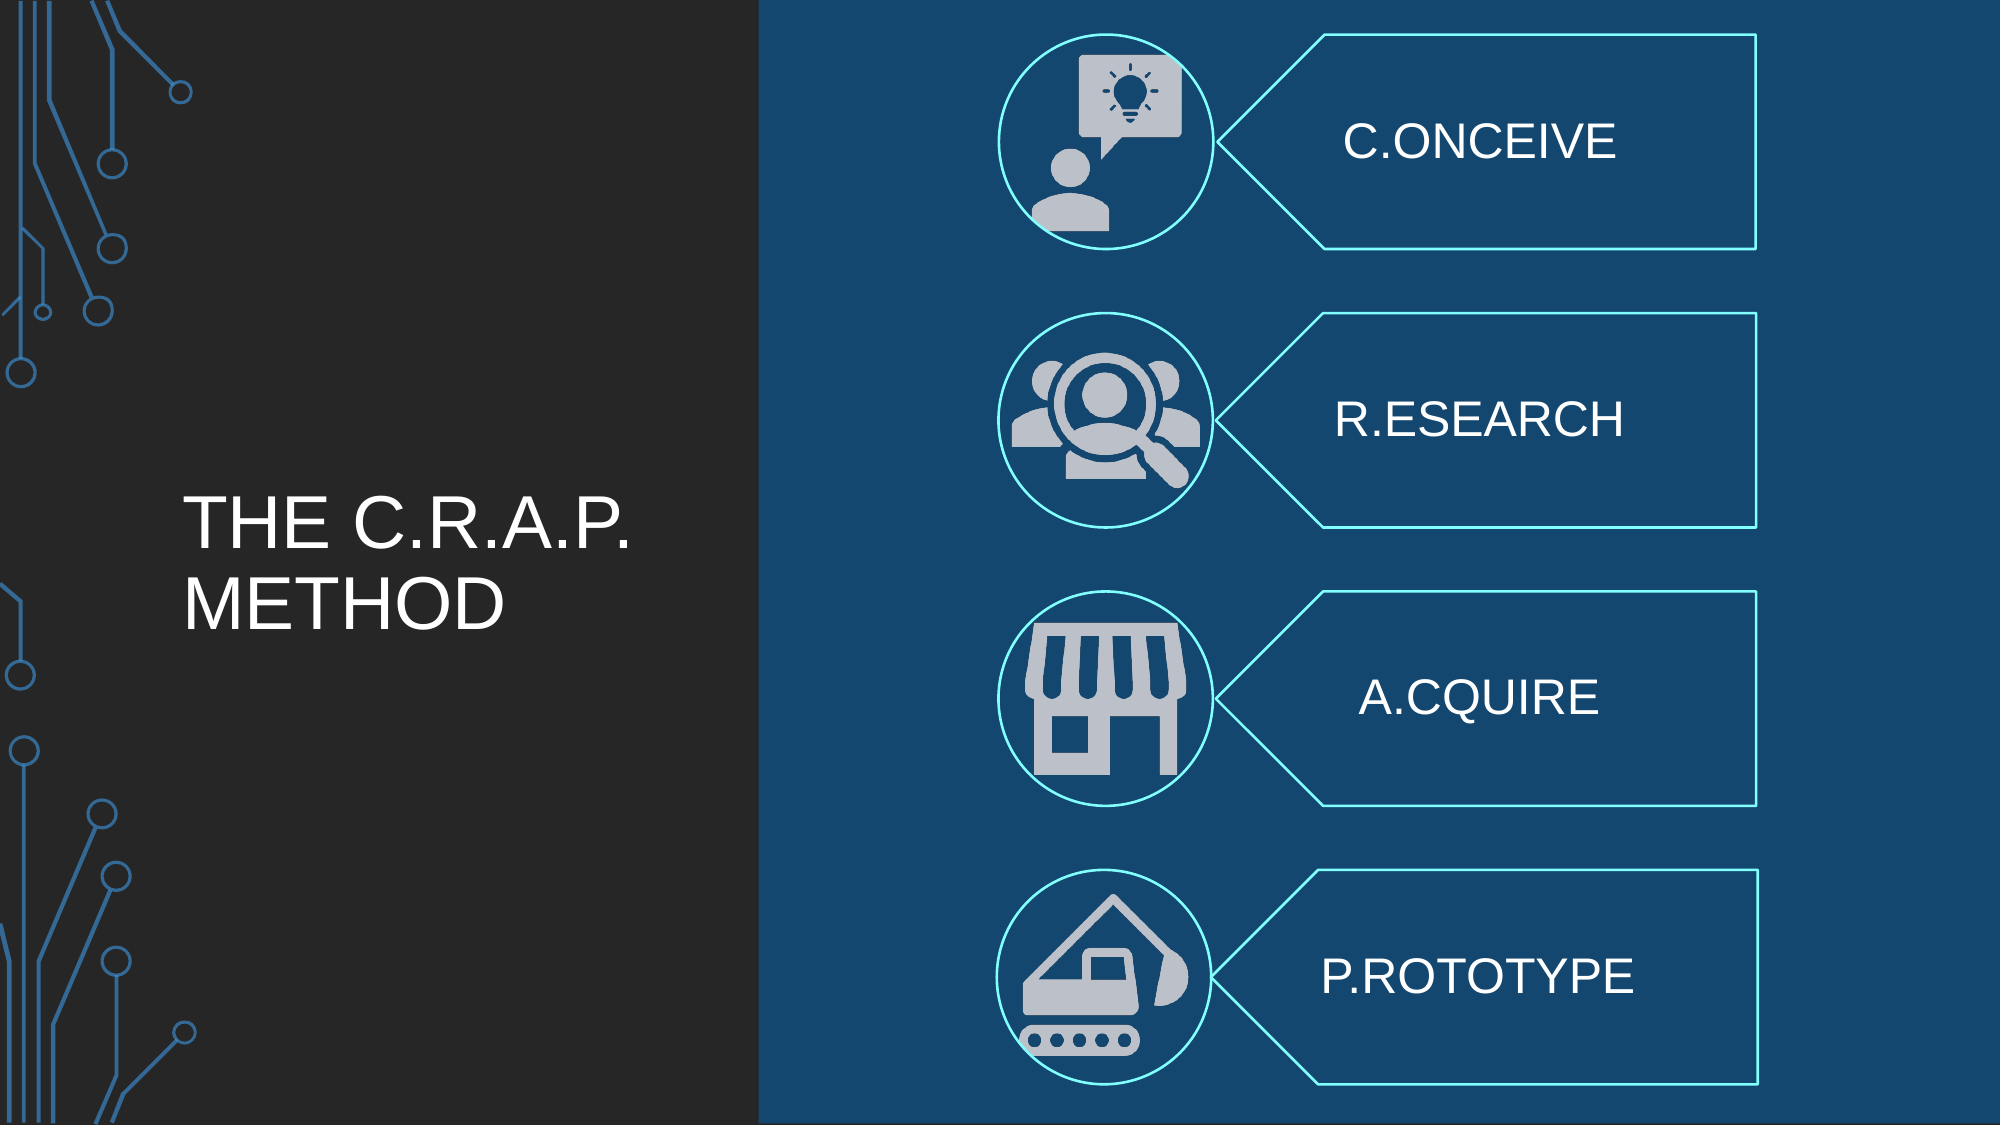

C.onceive
R.esearch
A.cquire
P.rototype
# The C.R.A.P. Method